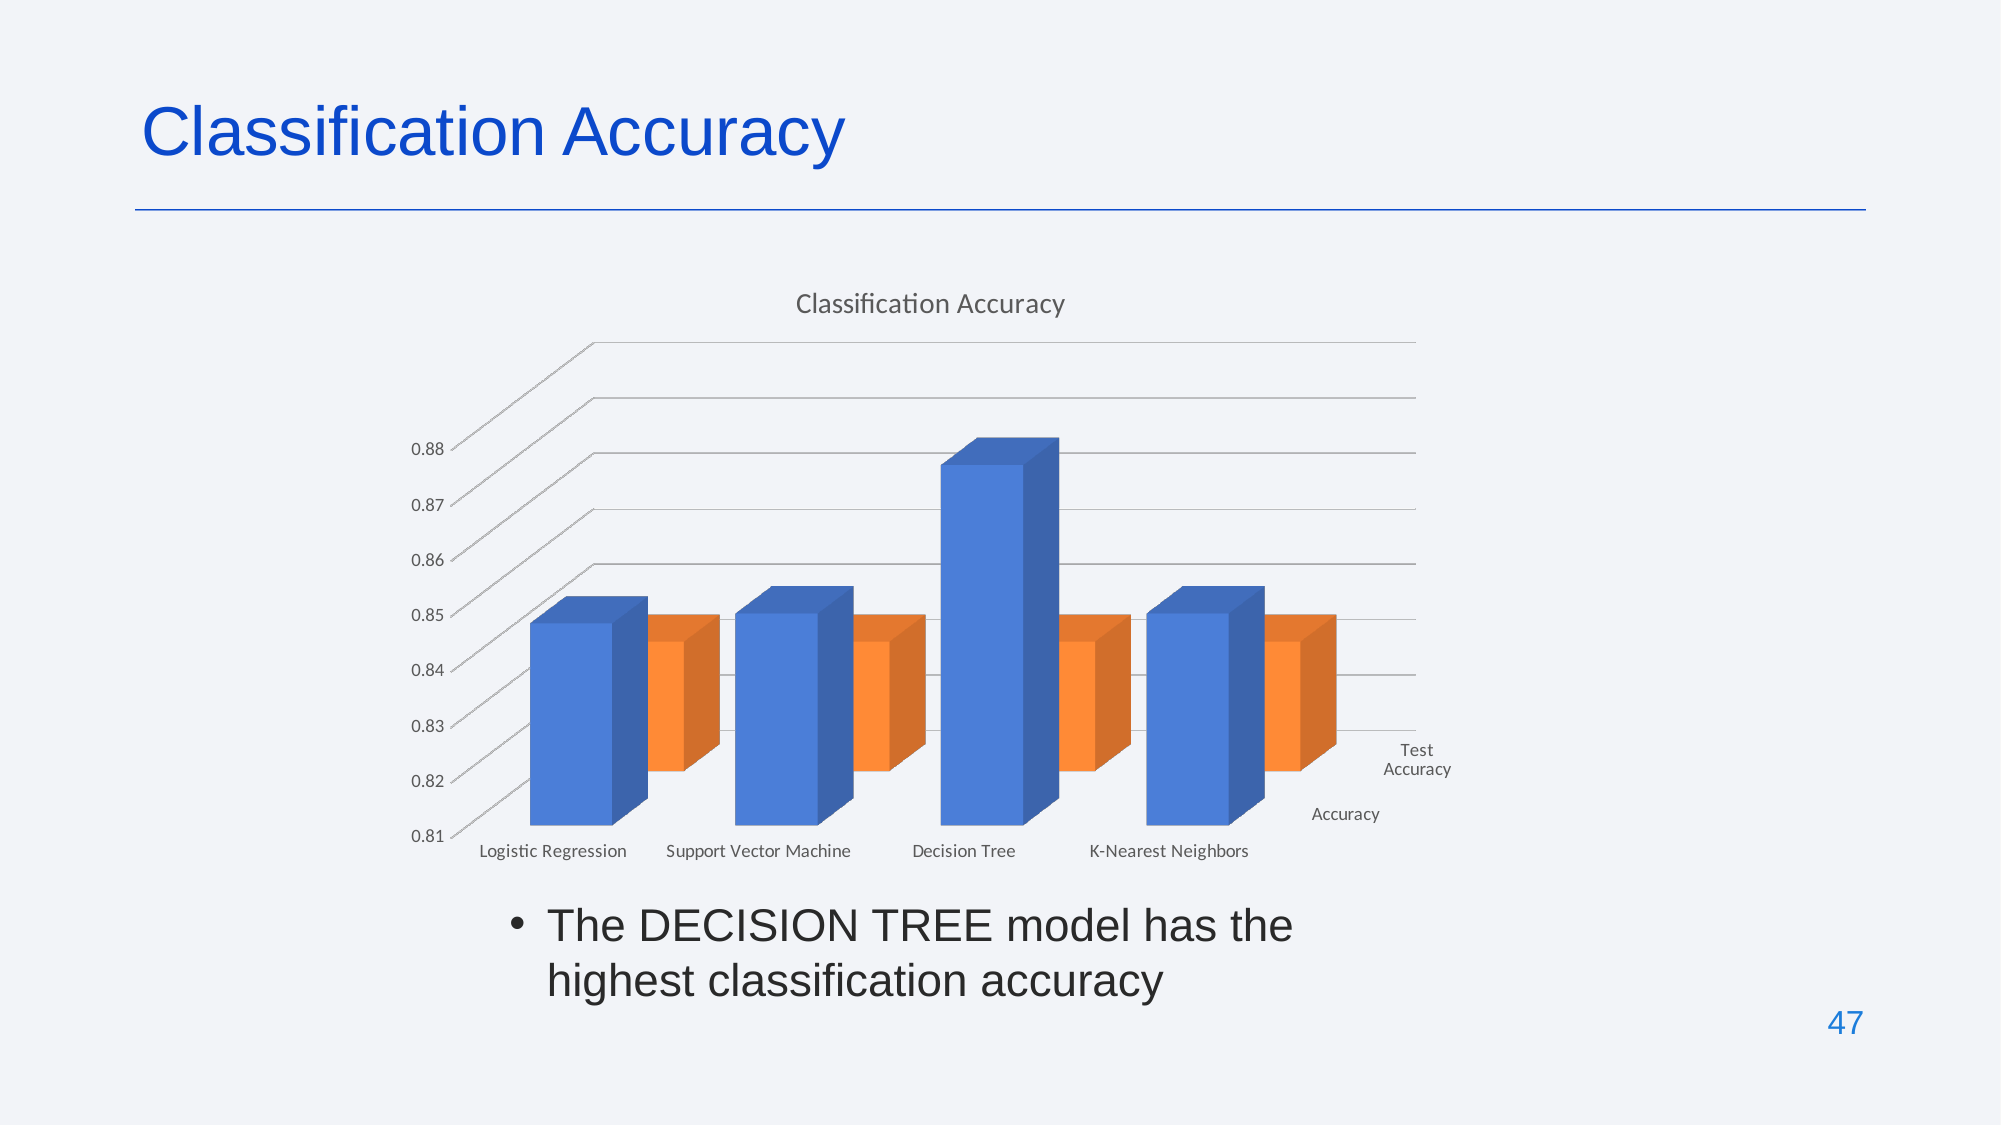

Classification Accuracy

[unsupported chart]

The DECISION TREE model has the highest classification accuracy
47